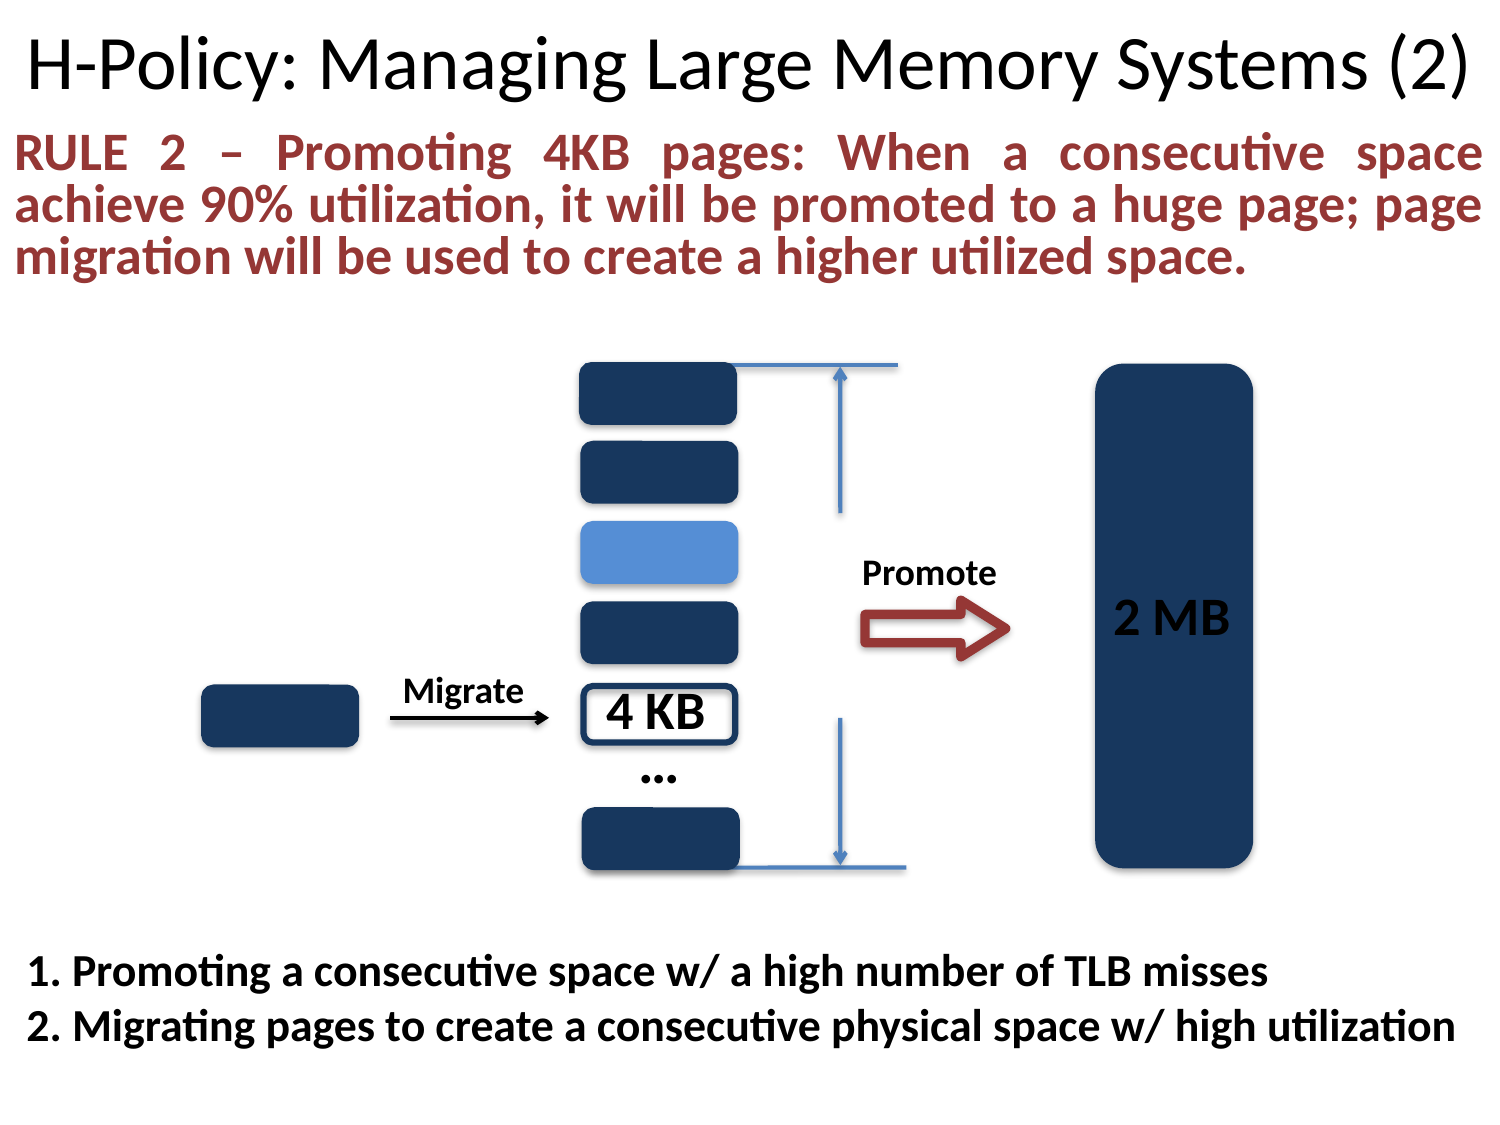

H-Policy: Managing Large Memory Systems (2)
RULE 2 – Promoting 4KB pages: When a consecutive space achieve 90% utilization, it will be promoted to a huge page; page migration will be used to create a higher utilized space.

Promote

2 MB

Migrate
4 KB

…

1. Promoting a consecutive space w/ a high number of TLB misses
2. Migrating pages to create a consecutive physical space w/ high utilization